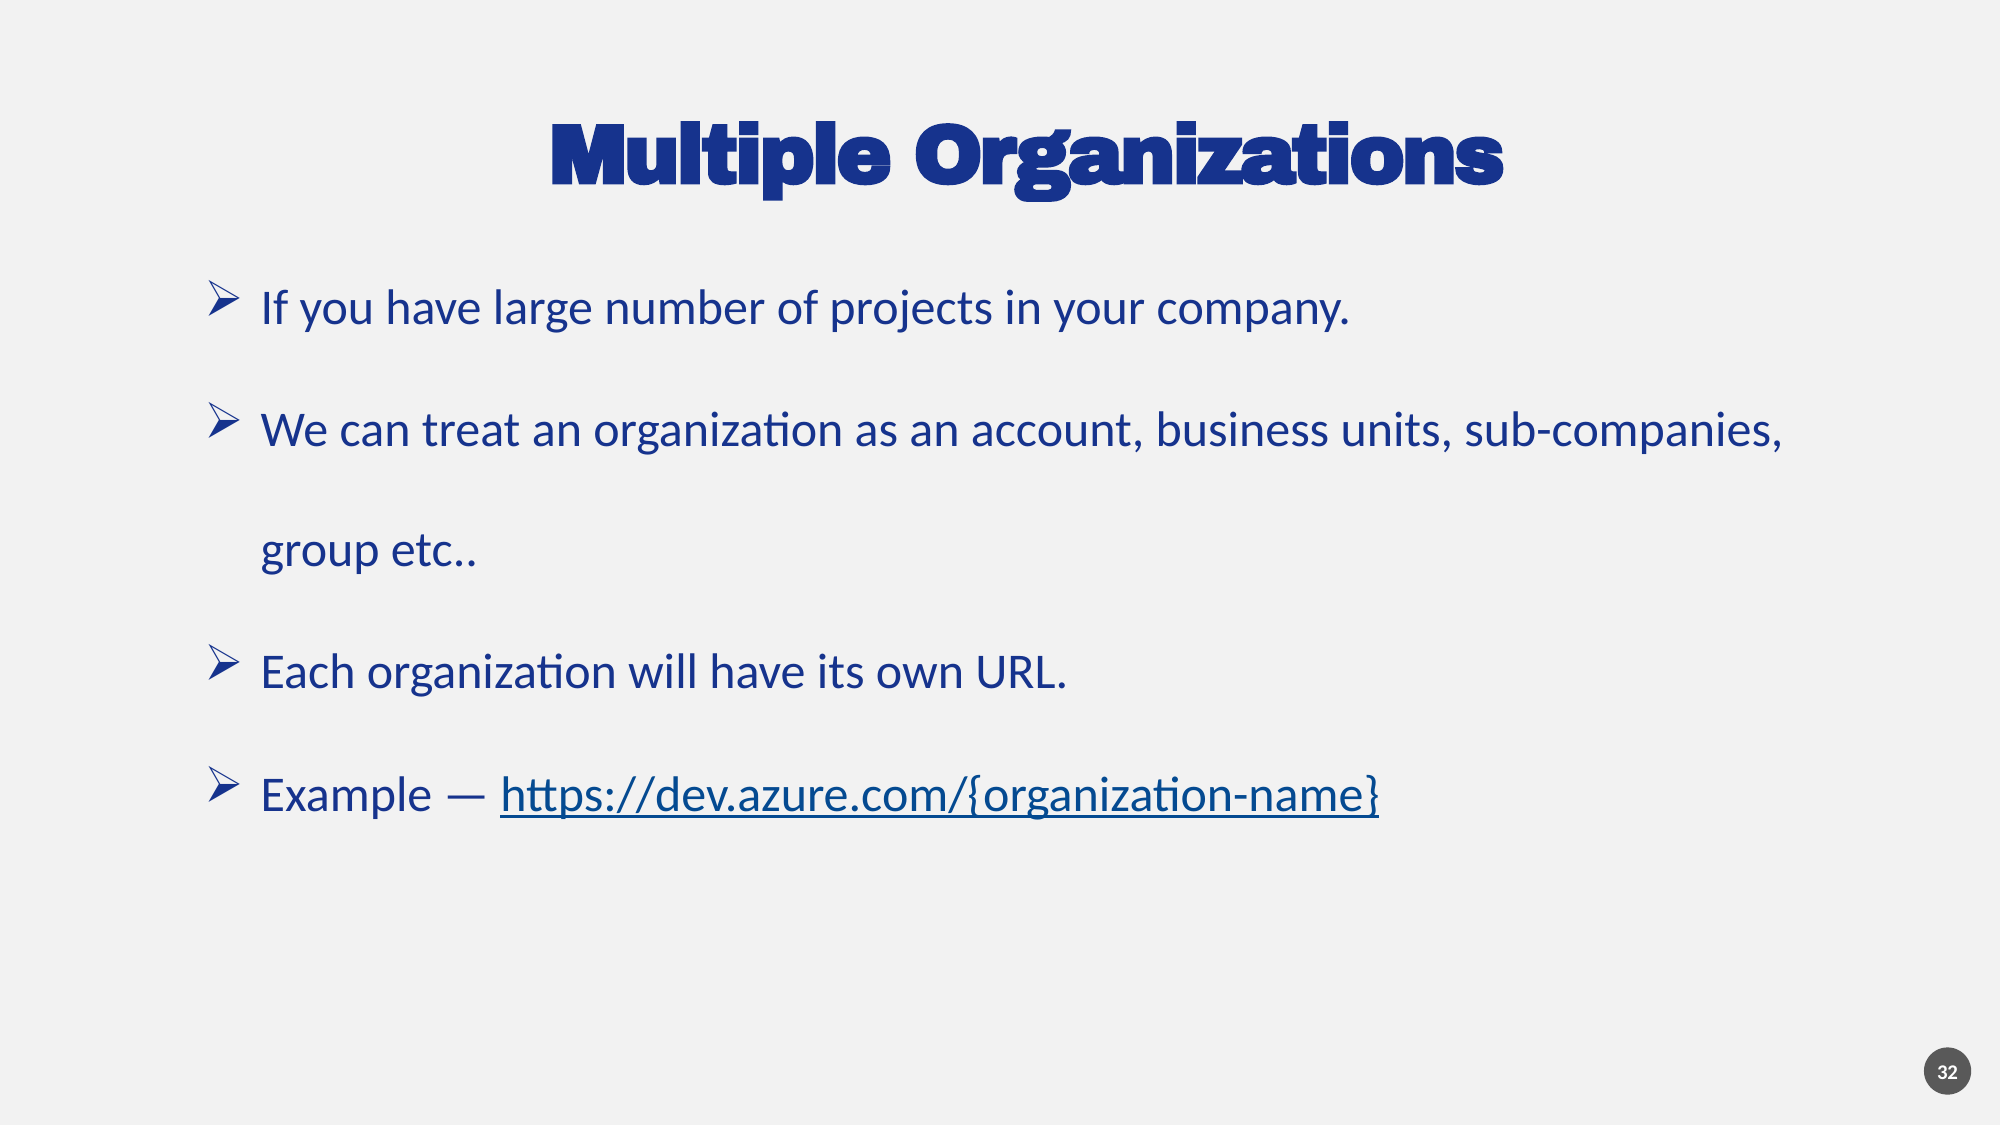

Multiple Organizations
If you have large number of projects in your company.
We can treat an organization as an account, business units, sub-companies, group etc..
Each organization will have its own URL.
Example — https://dev.azure.com/{organization-name}
32